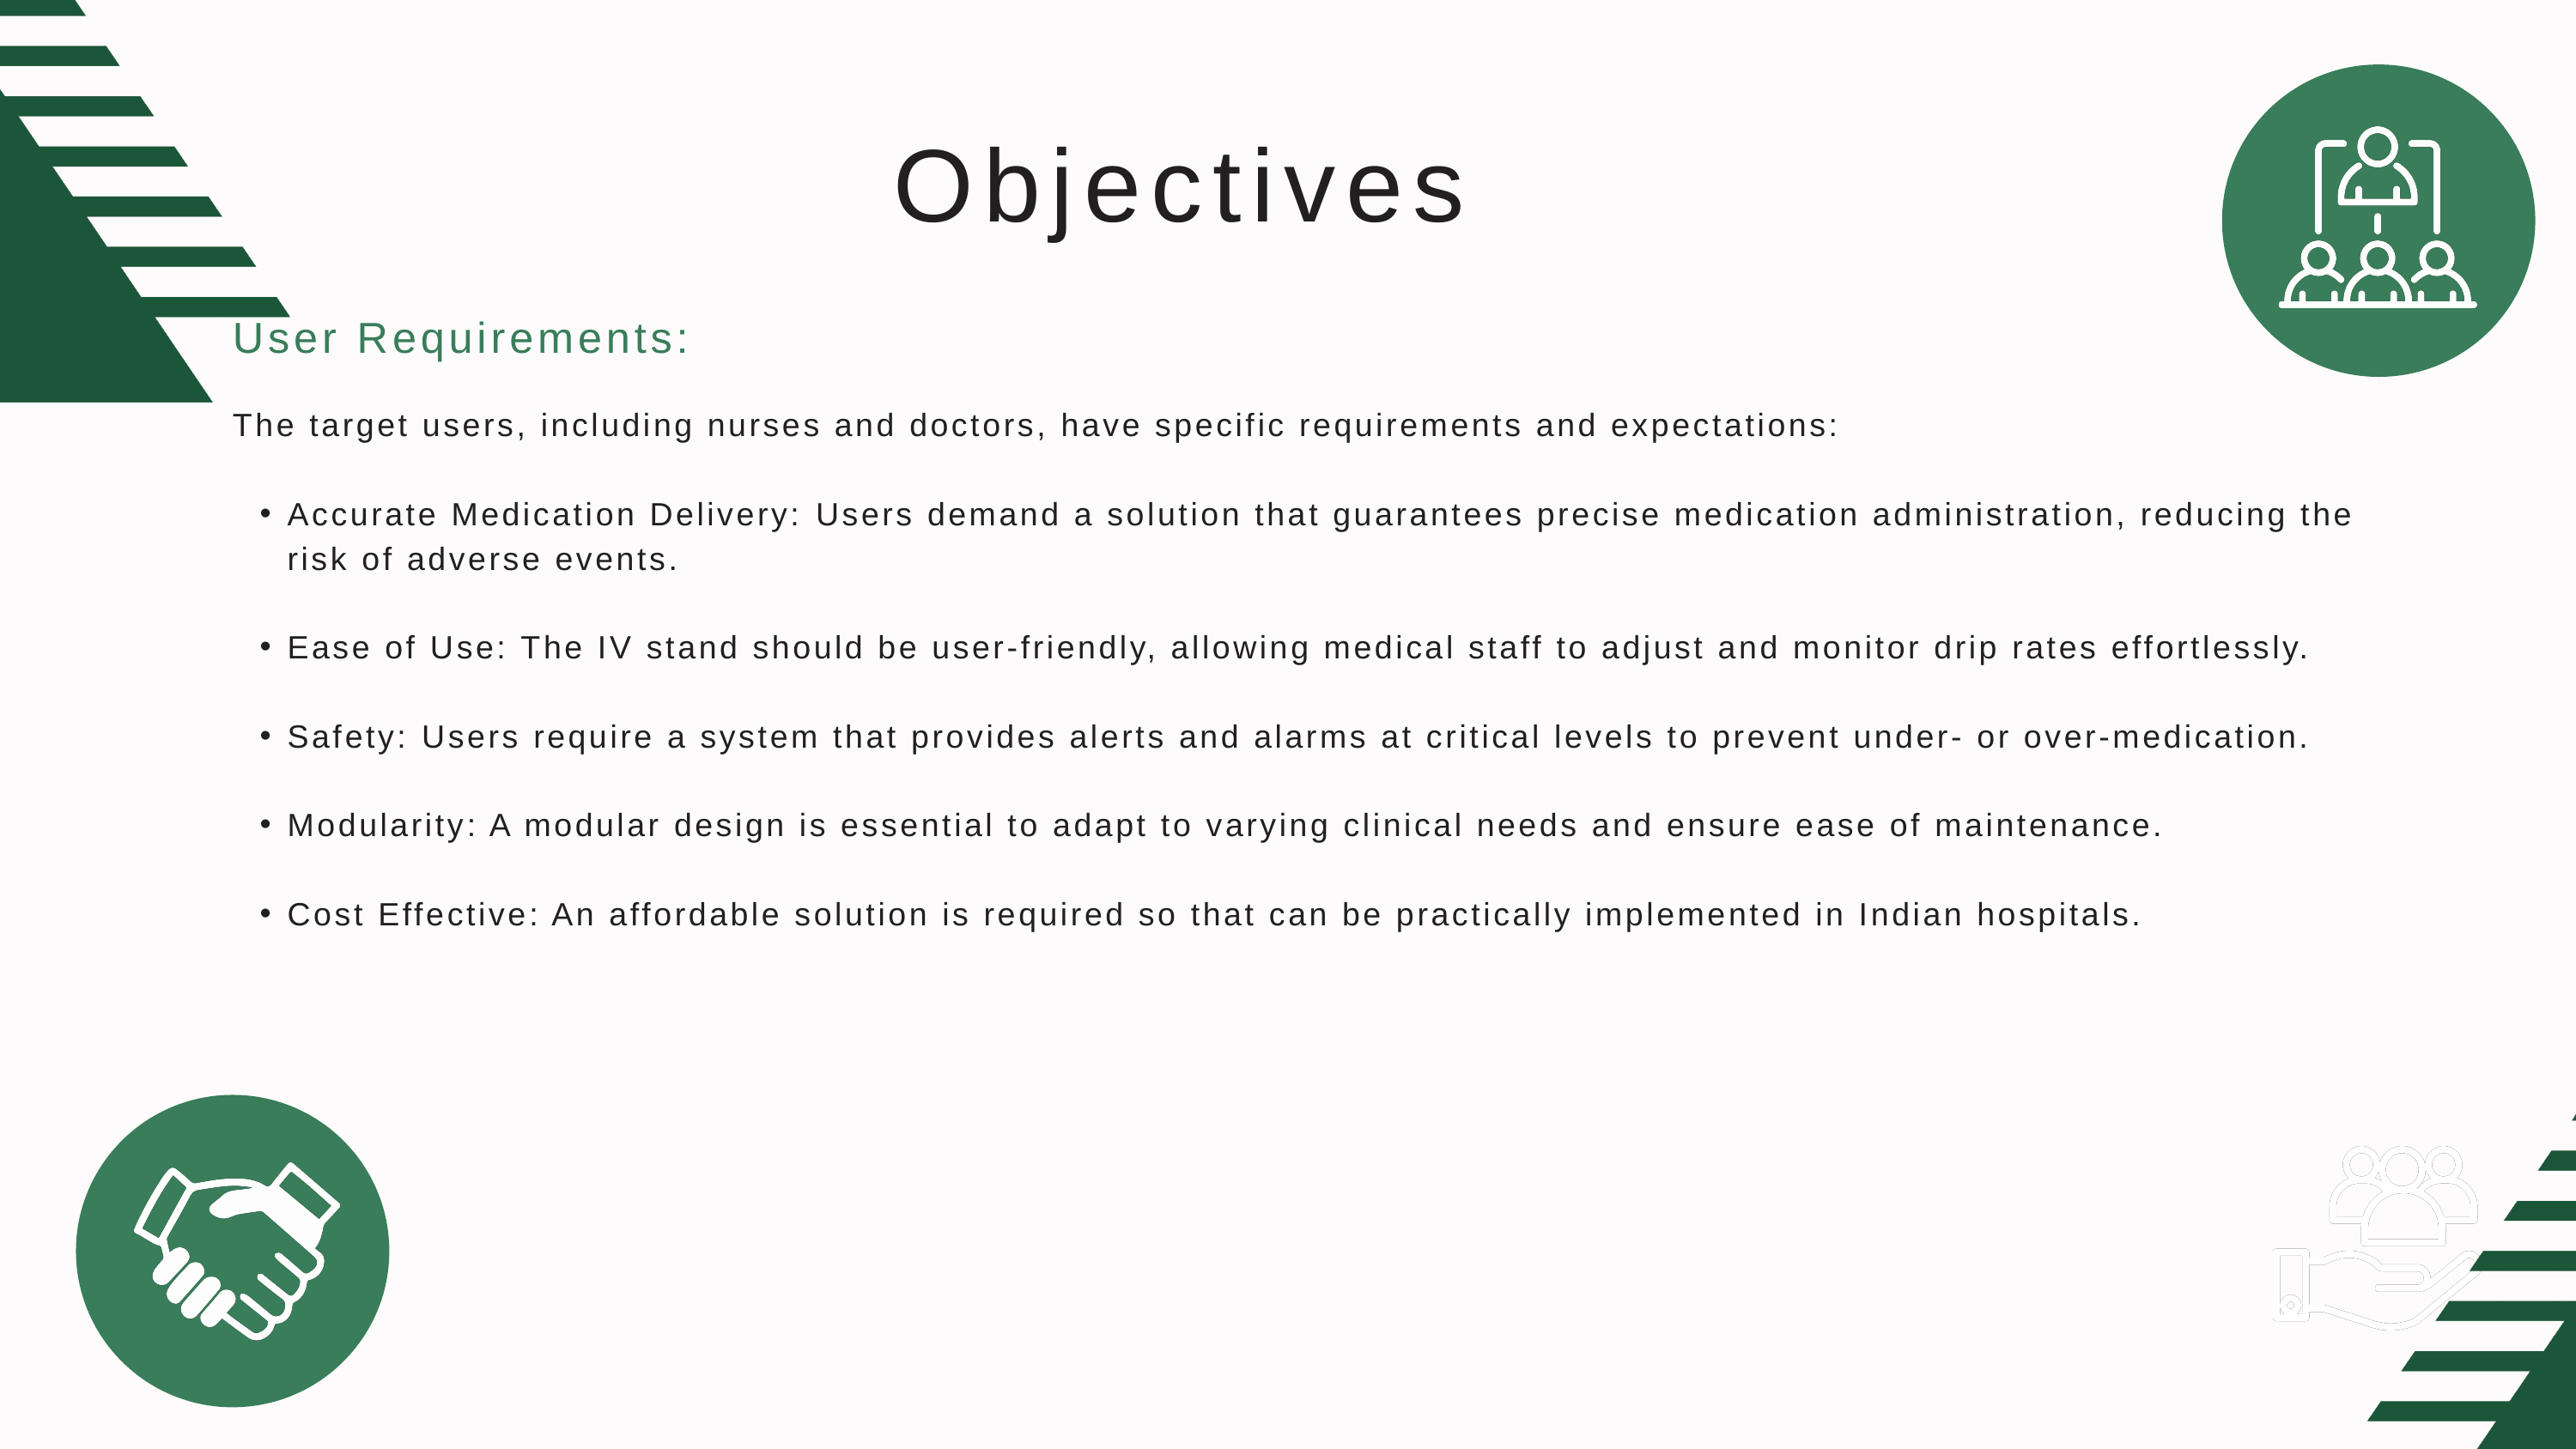

Objectives

User Requirements:

The target users, including nurses and doctors, have specific requirements and expectations:

Accurate Medication Delivery: Users demand a solution that guarantees precise medication administration, reducing the risk of adverse events.

Ease of Use: The IV stand should be user-friendly, allowing medical staff to adjust and monitor drip rates effortlessly.

Safety: Users require a system that provides alerts and alarms at critical levels to prevent under- or over-medication.

Modularity: A modular design is essential to adapt to varying clinical needs and ensure ease of maintenance.

Cost Effective: An affordable solution is required so that can be practically implemented in Indian hospitals.